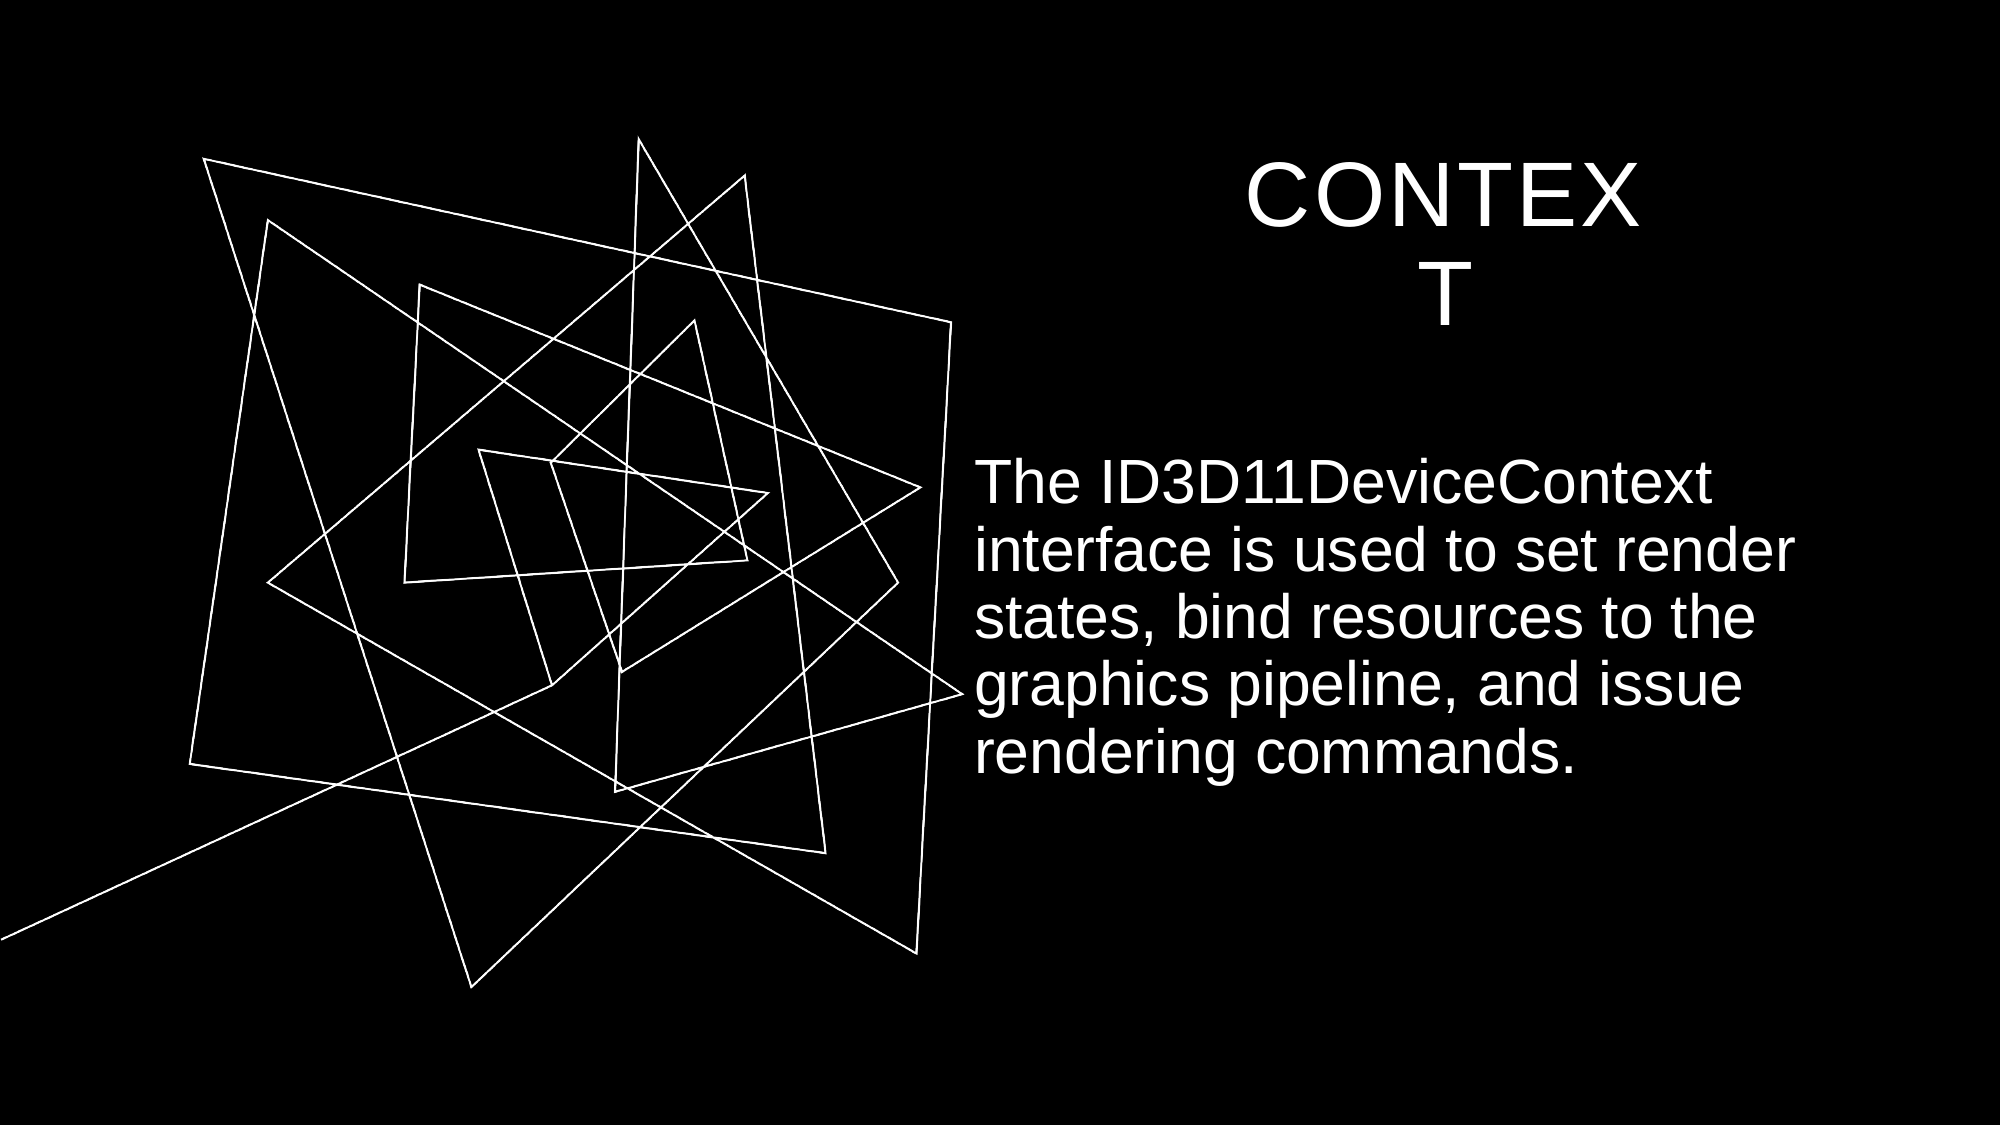

# Context
The ID3D11DeviceContext interface is used to set render states, bind resources to the graphics pipeline, and issue rendering commands.